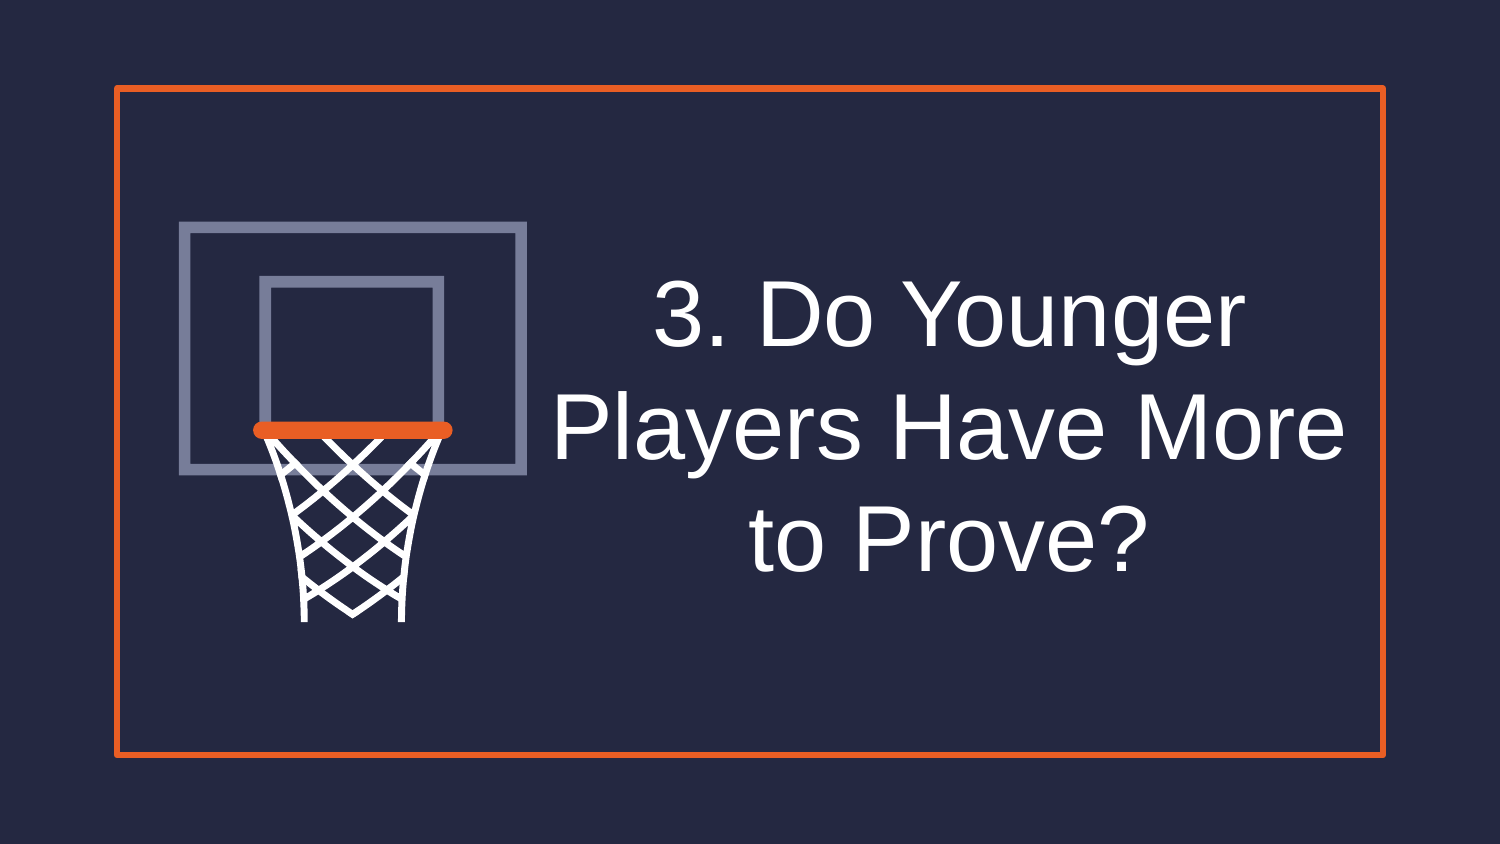

# 3. Do Younger Players Have More to Prove?